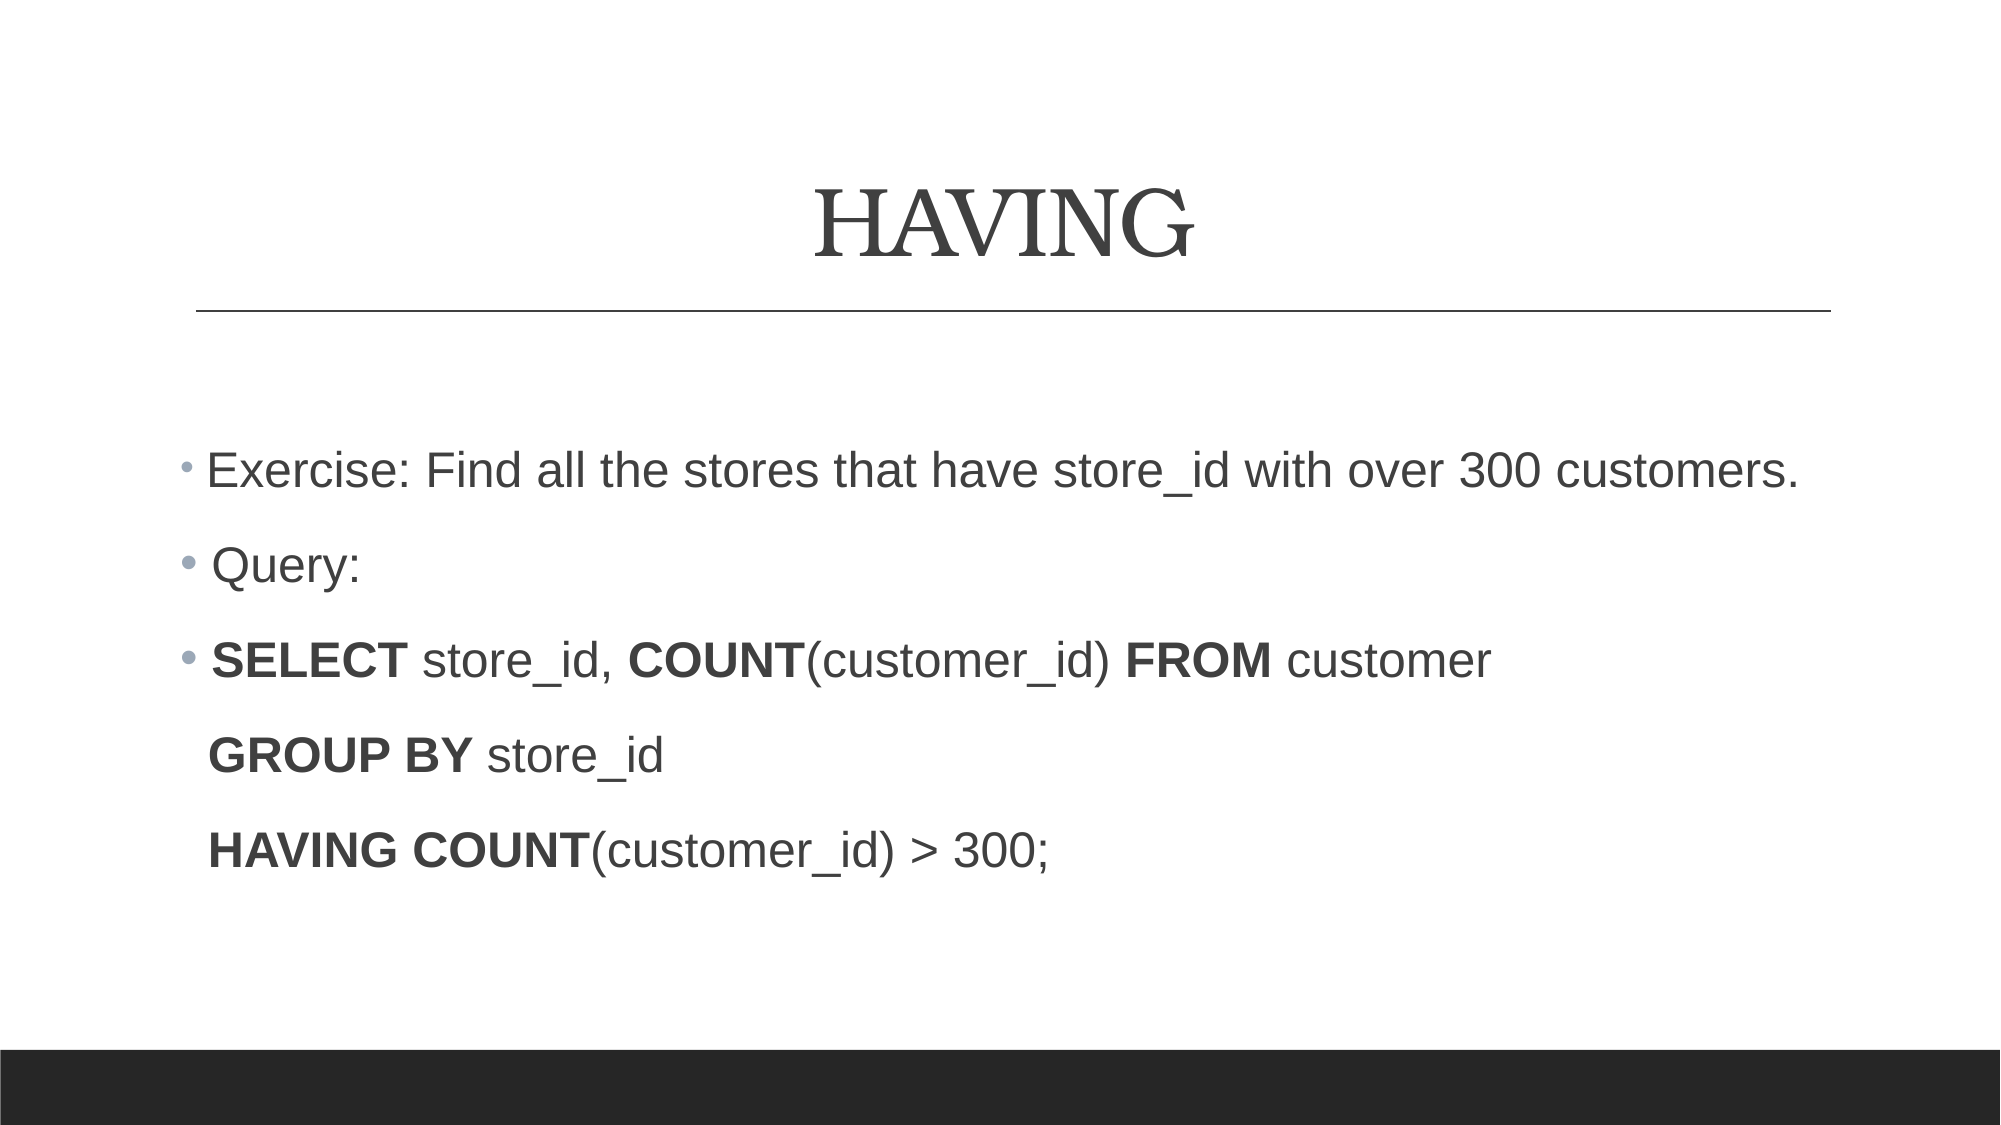

# HAVING
 Exercise: Find all the stores that have store_id with over 300 customers.
 Query:
 SELECT store_id, COUNT(customer_id) FROM customer
  GROUP BY store_id
  HAVING COUNT(customer_id) > 300;